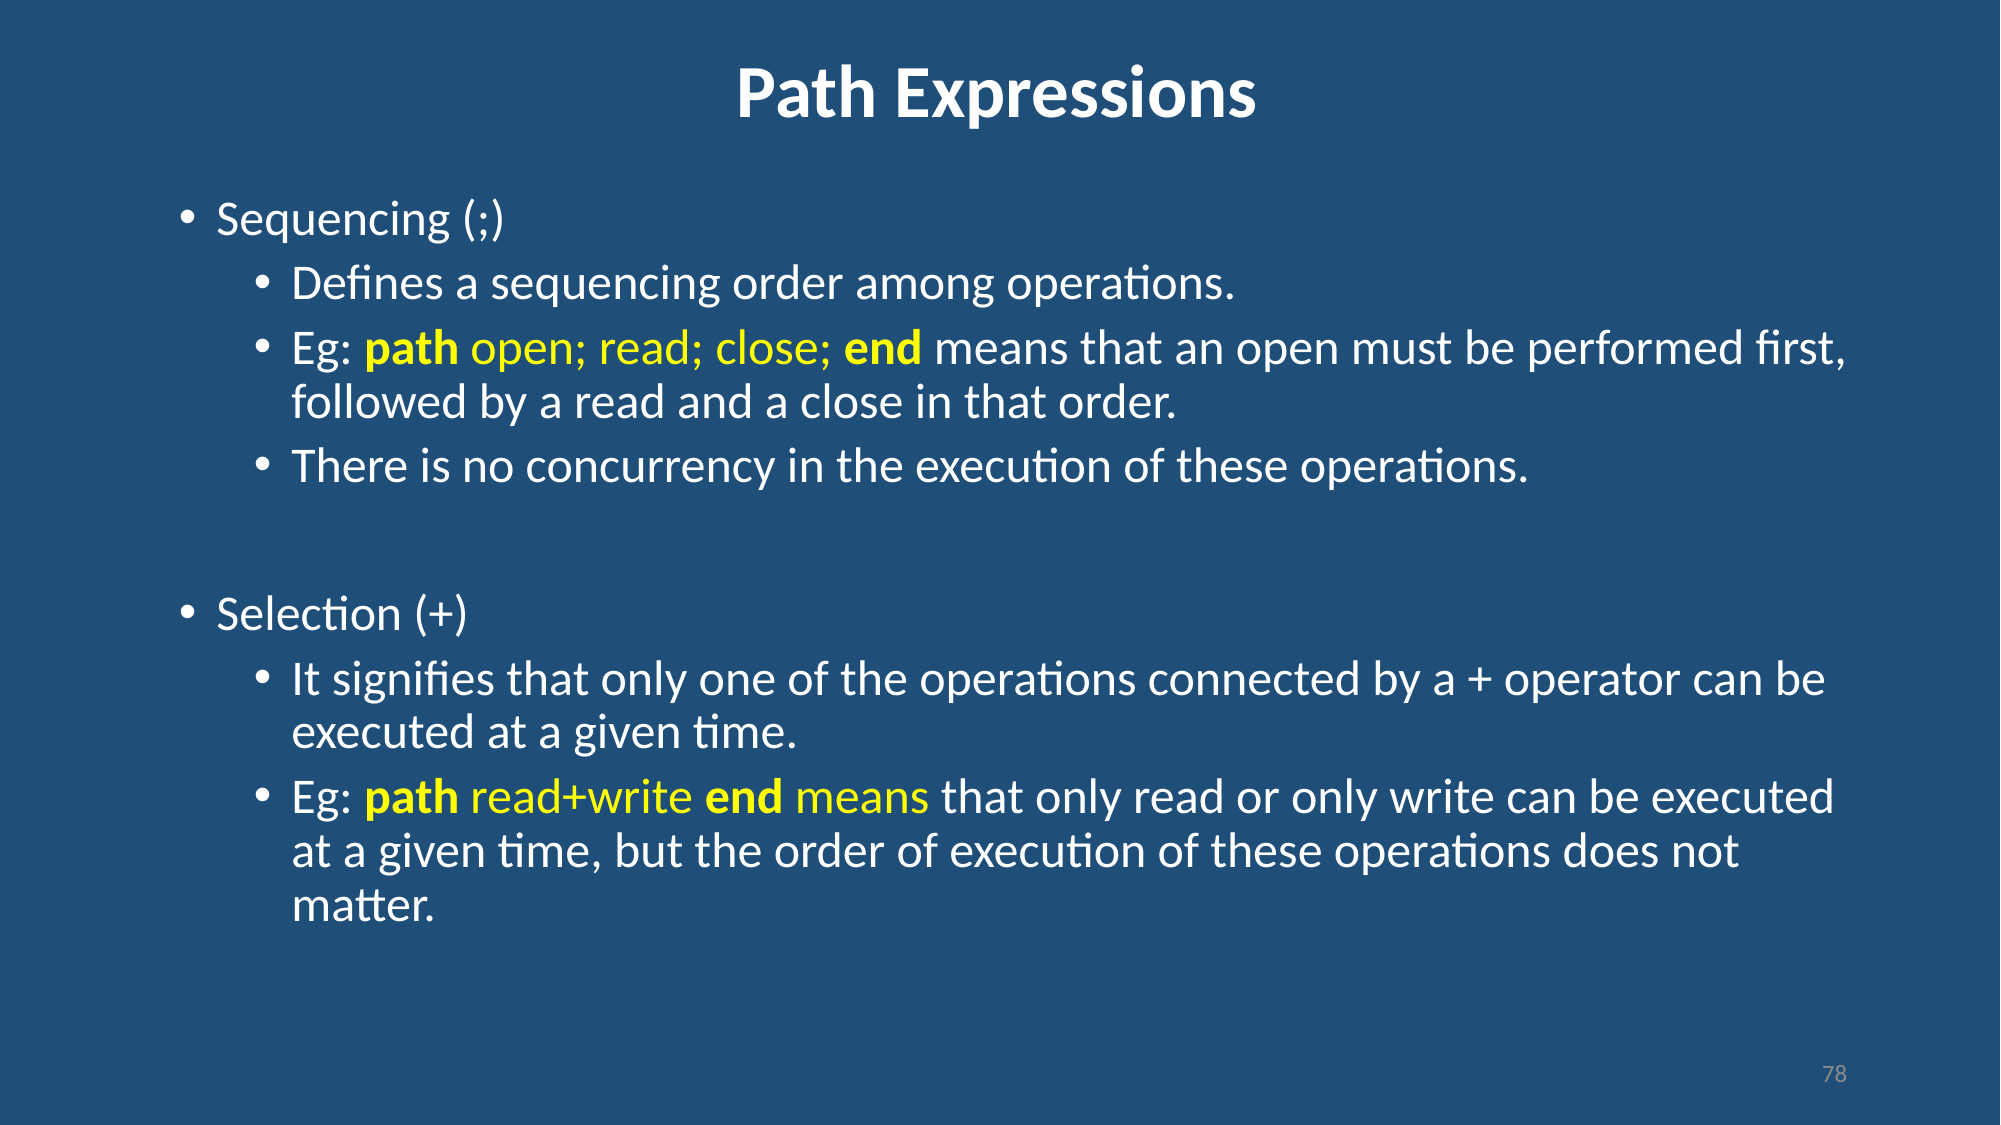

# Path Expressions
Sequencing (;)
Defines a sequencing order among operations.
Eg: path open; read; close; end means that an open must be performed first, followed by a read and a close in that order.
There is no concurrency in the execution of these operations.

Selection (+)
It signifies that only one of the operations connected by a + operator can be executed at a given time.
Eg: path read+write end means that only read or only write can be executed at a given time, but the order of execution of these operations does not matter.
78